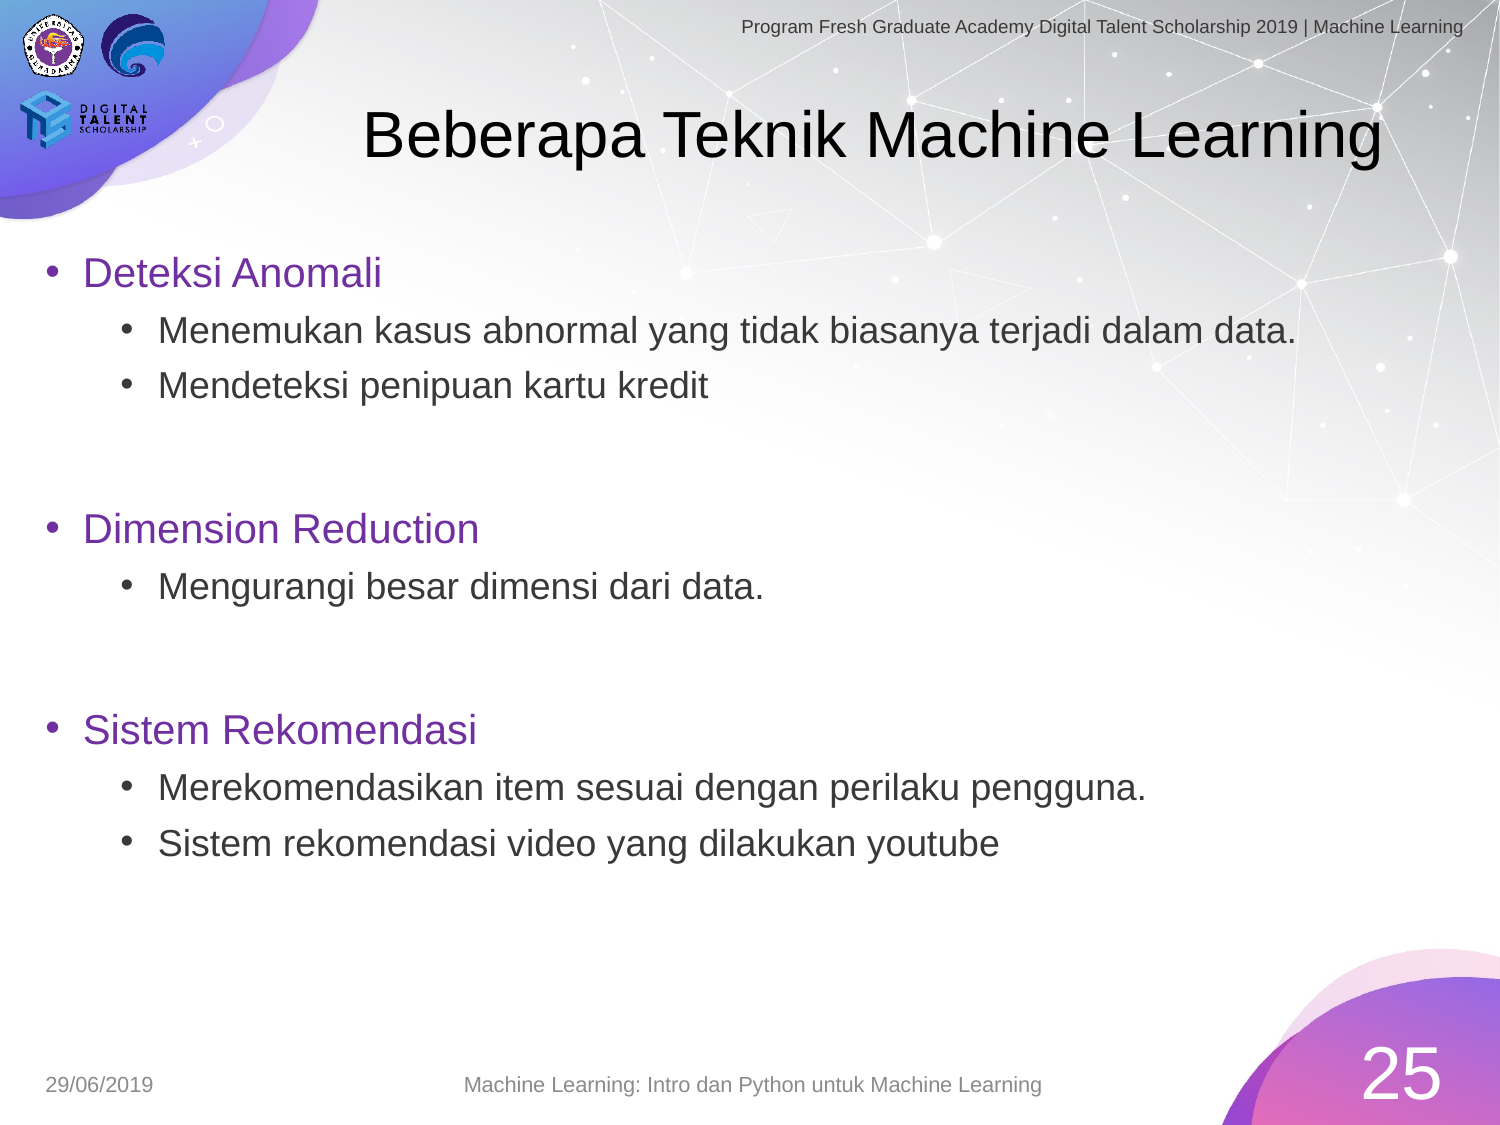

# Beberapa Teknik Machine Learning
Deteksi Anomali
Menemukan kasus abnormal yang tidak biasanya terjadi dalam data.
Mendeteksi penipuan kartu kredit

Dimension Reduction
Mengurangi besar dimensi dari data.

Sistem Rekomendasi
Merekomendasikan item sesuai dengan perilaku pengguna.
Sistem rekomendasi video yang dilakukan youtube
25
Machine Learning: Intro dan Python untuk Machine Learning
29/06/2019